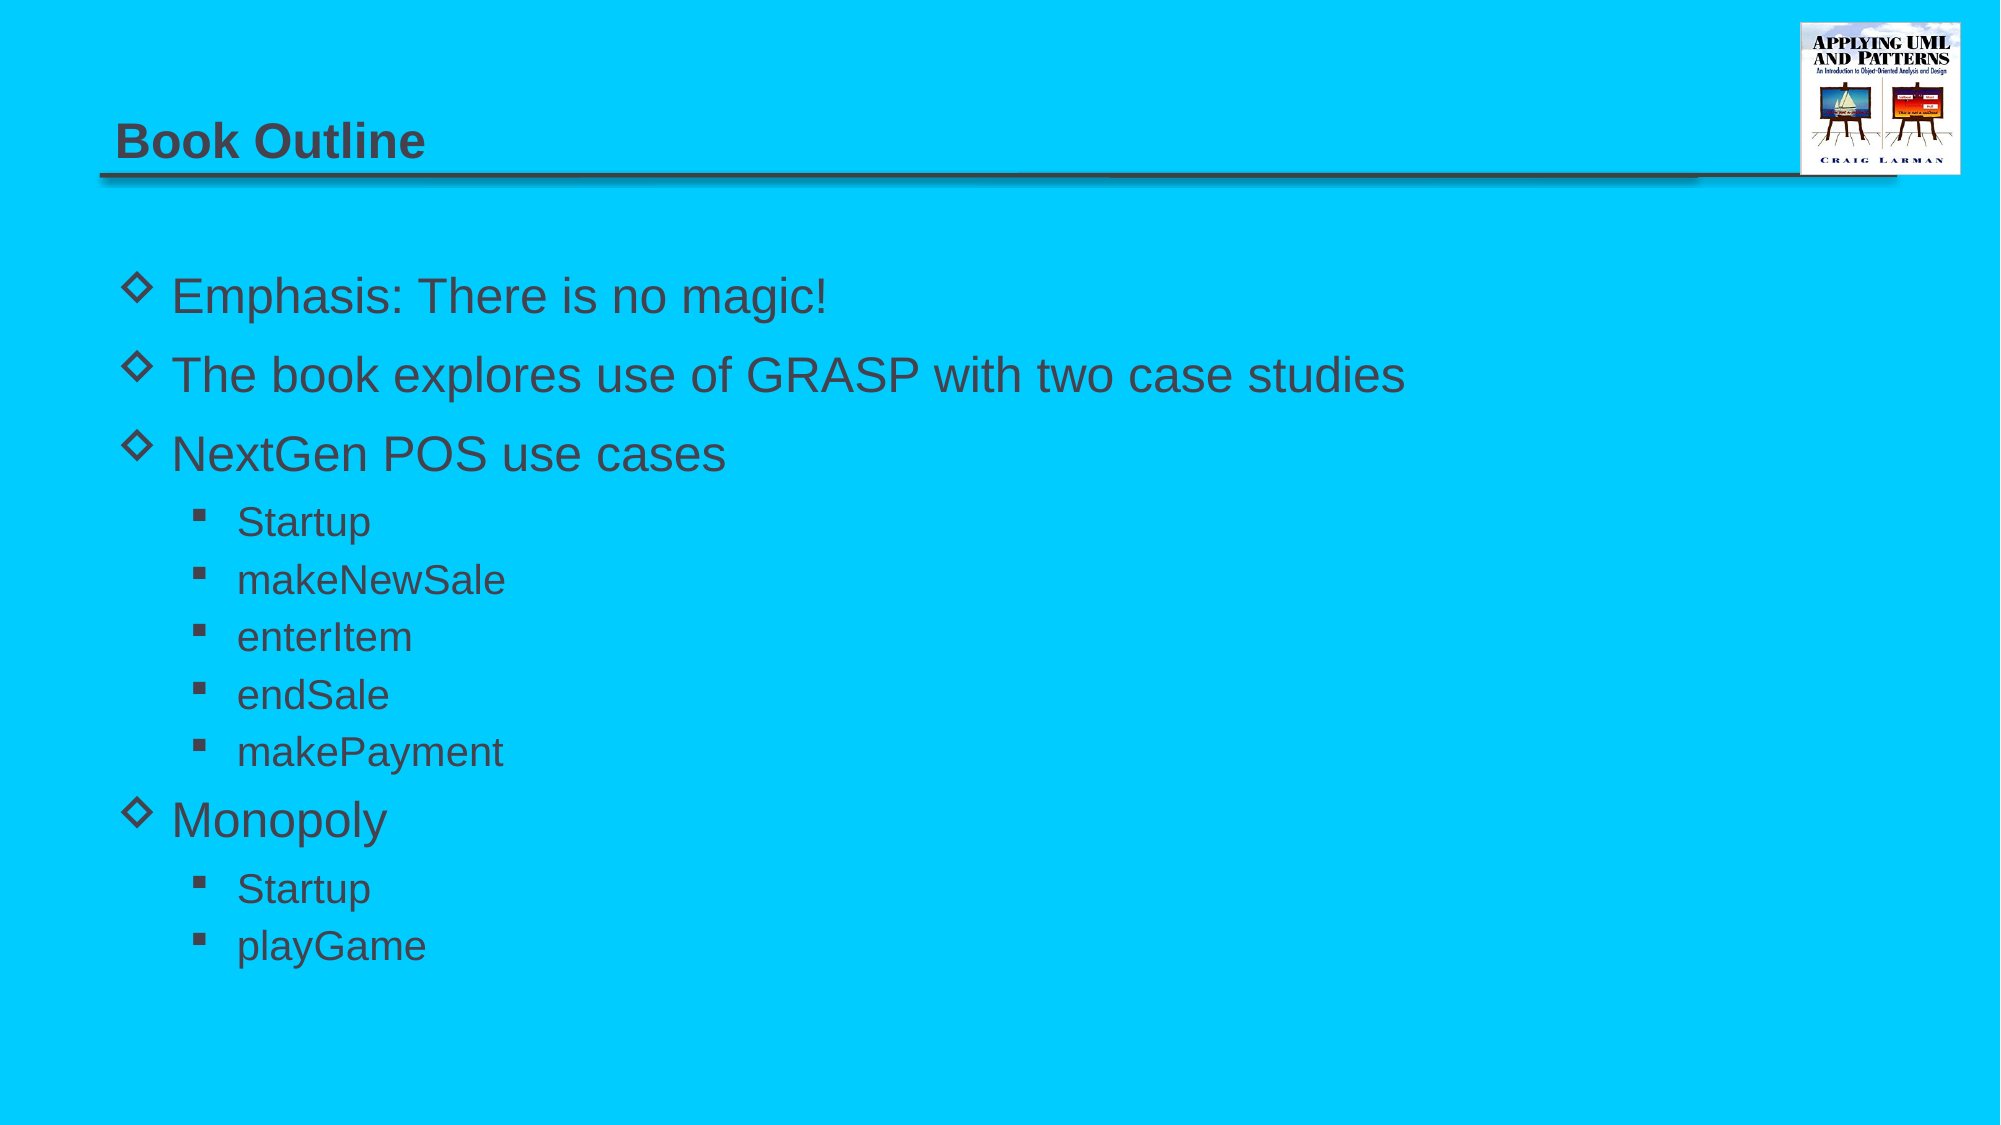

# Book Outline
Emphasis: There is no magic!
The book explores use of GRASP with two case studies
NextGen POS use cases
Startup
makeNewSale
enterItem
endSale
makePayment
Monopoly
Startup
playGame